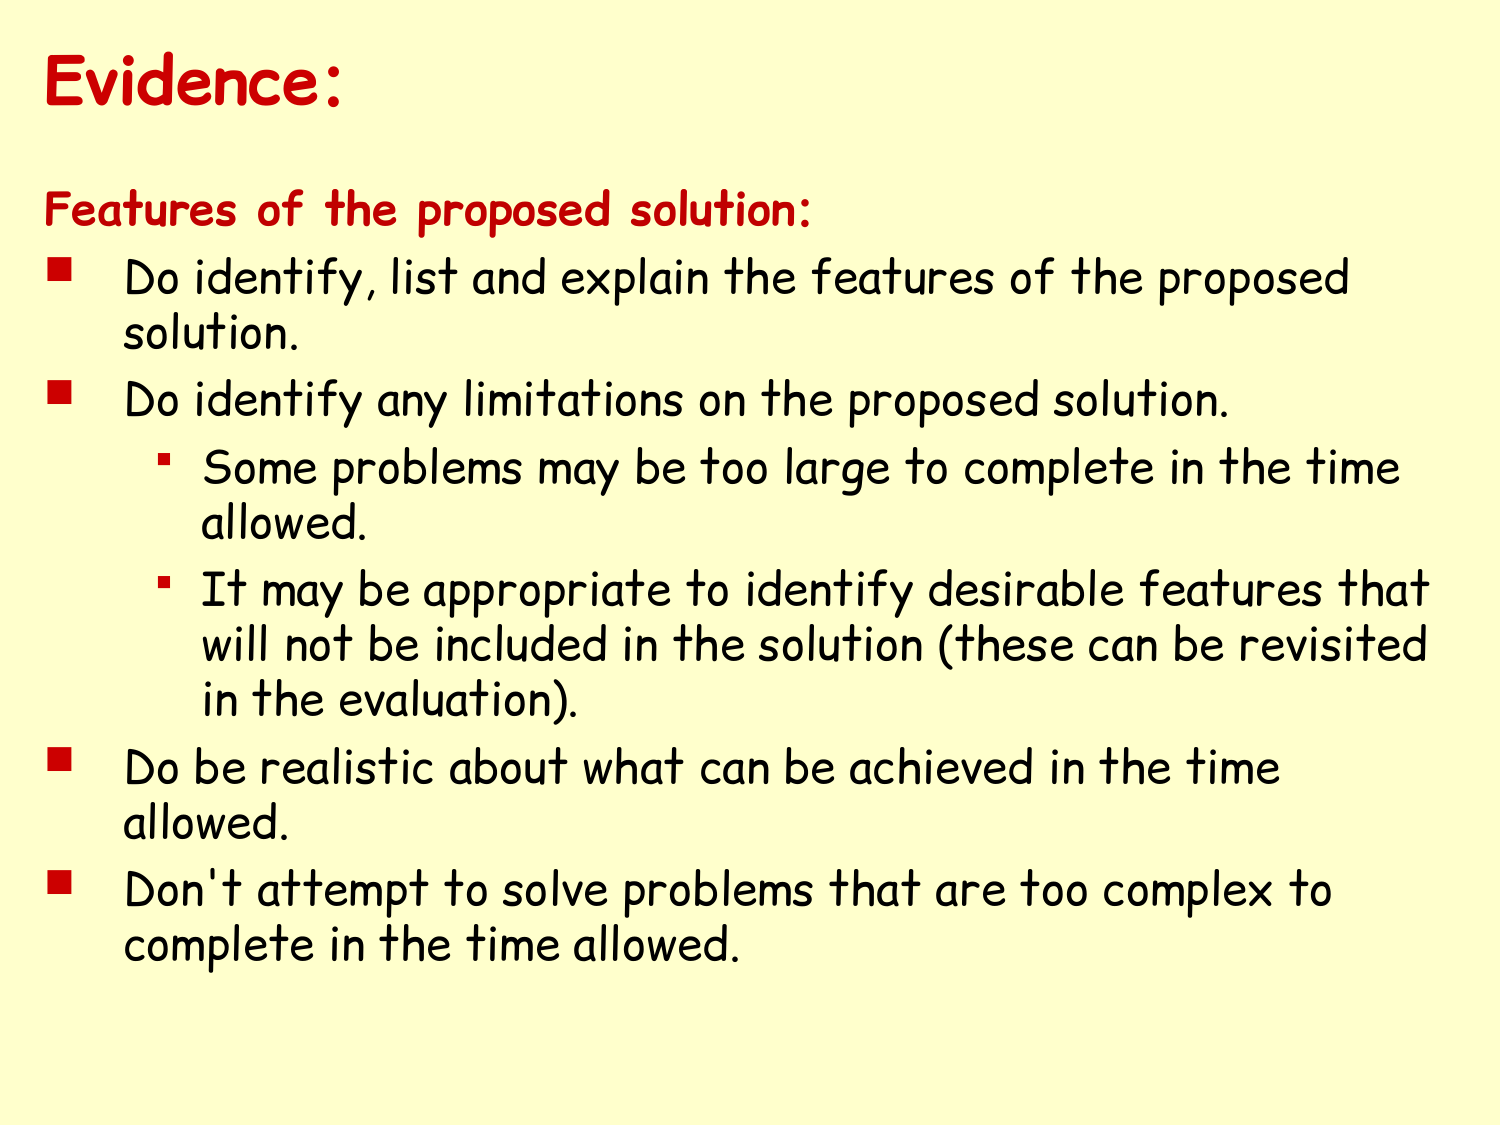

# Evidence:
Features of the proposed solution:
Do identify, list and explain the features of the proposed solution.
Do identify any limitations on the proposed solution.
Some problems may be too large to complete in the time allowed.
It may be appropriate to identify desirable features that will not be included in the solution (these can be revisited in the evaluation).
Do be realistic about what can be achieved in the time allowed.
Don't attempt to solve problems that are too complex to complete in the time allowed.